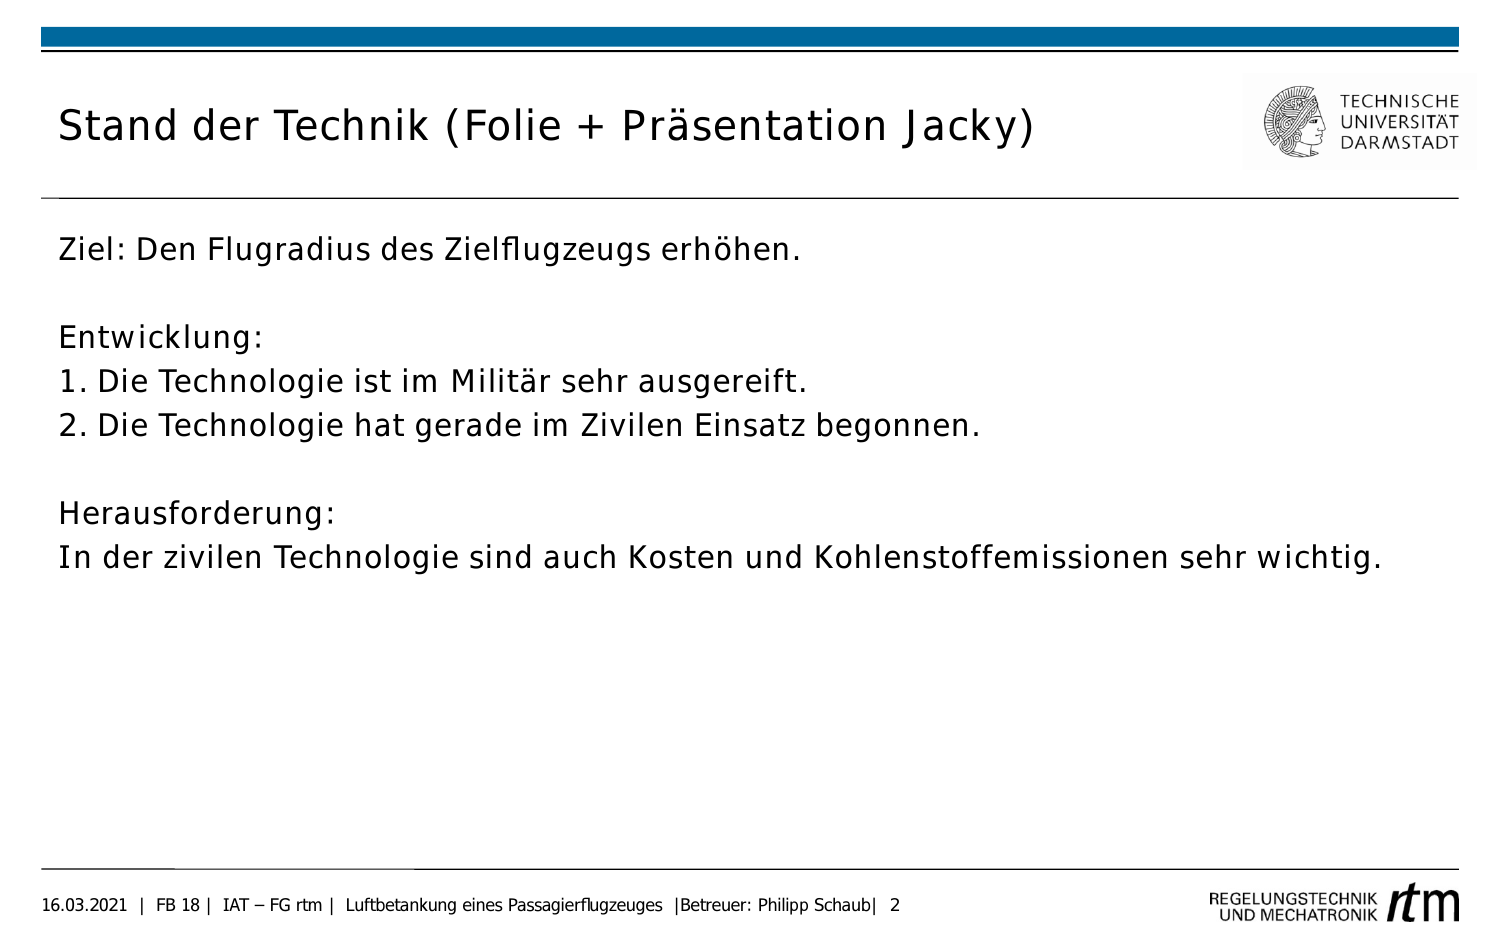

# Stand der Technik (Folie + Präsentation Jacky)
Ziel: Den Flugradius des Zielflugzeugs erhöhen.

Entwicklung:
1. Die Technologie ist im Militär sehr ausgereift.
2. Die Technologie hat gerade im Zivilen Einsatz begonnen.

Herausforderung:
In der zivilen Technologie sind auch Kosten und Kohlenstoffemissionen sehr wichtig.